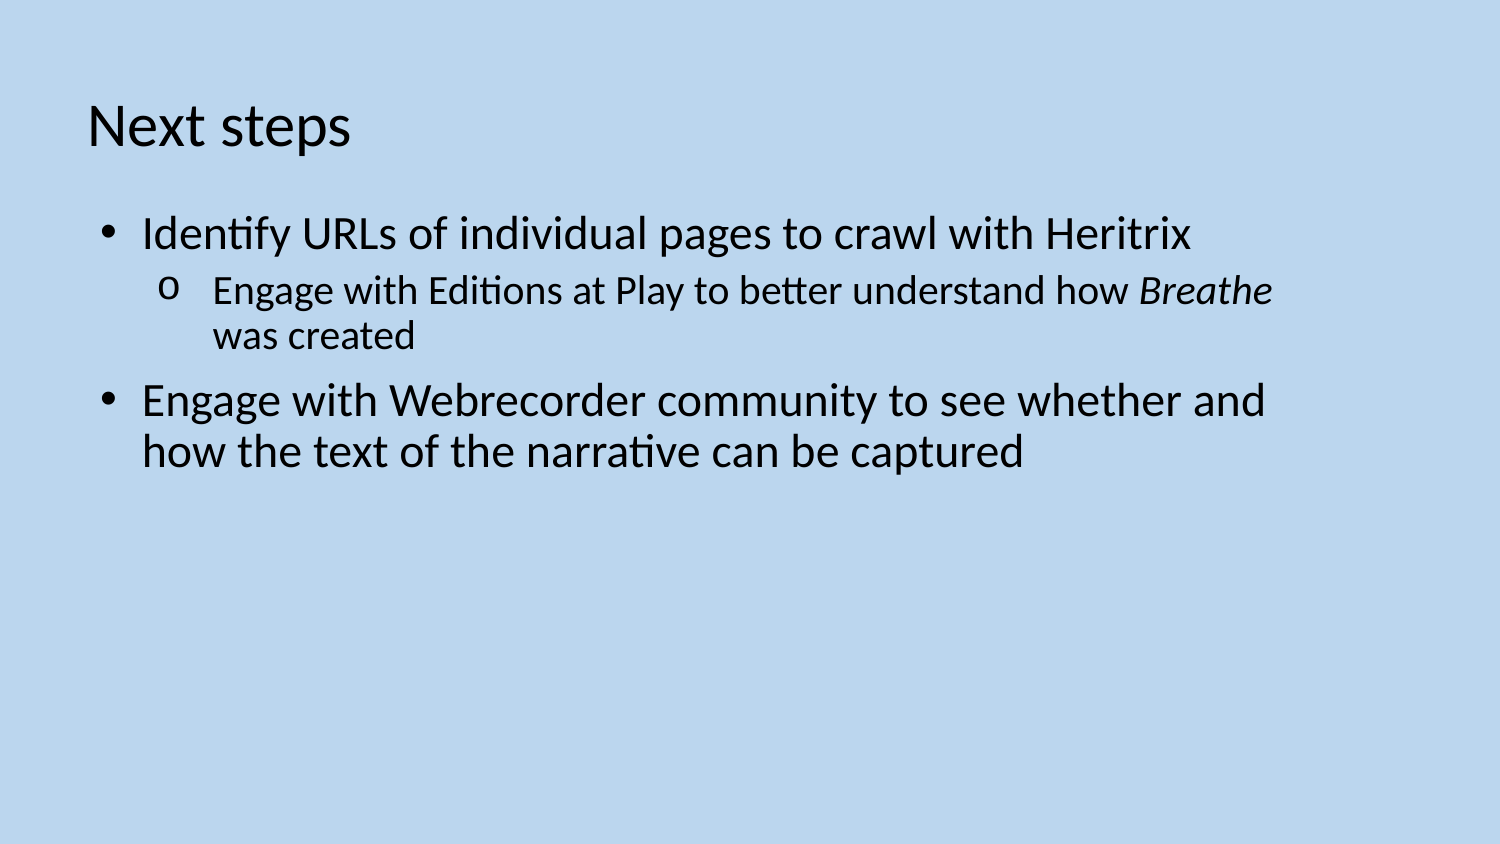

# Next steps
Identify URLs of individual pages to crawl with Heritrix
Engage with Editions at Play to better understand how Breathe was created
Engage with Webrecorder community to see whether and how the text of the narrative can be captured